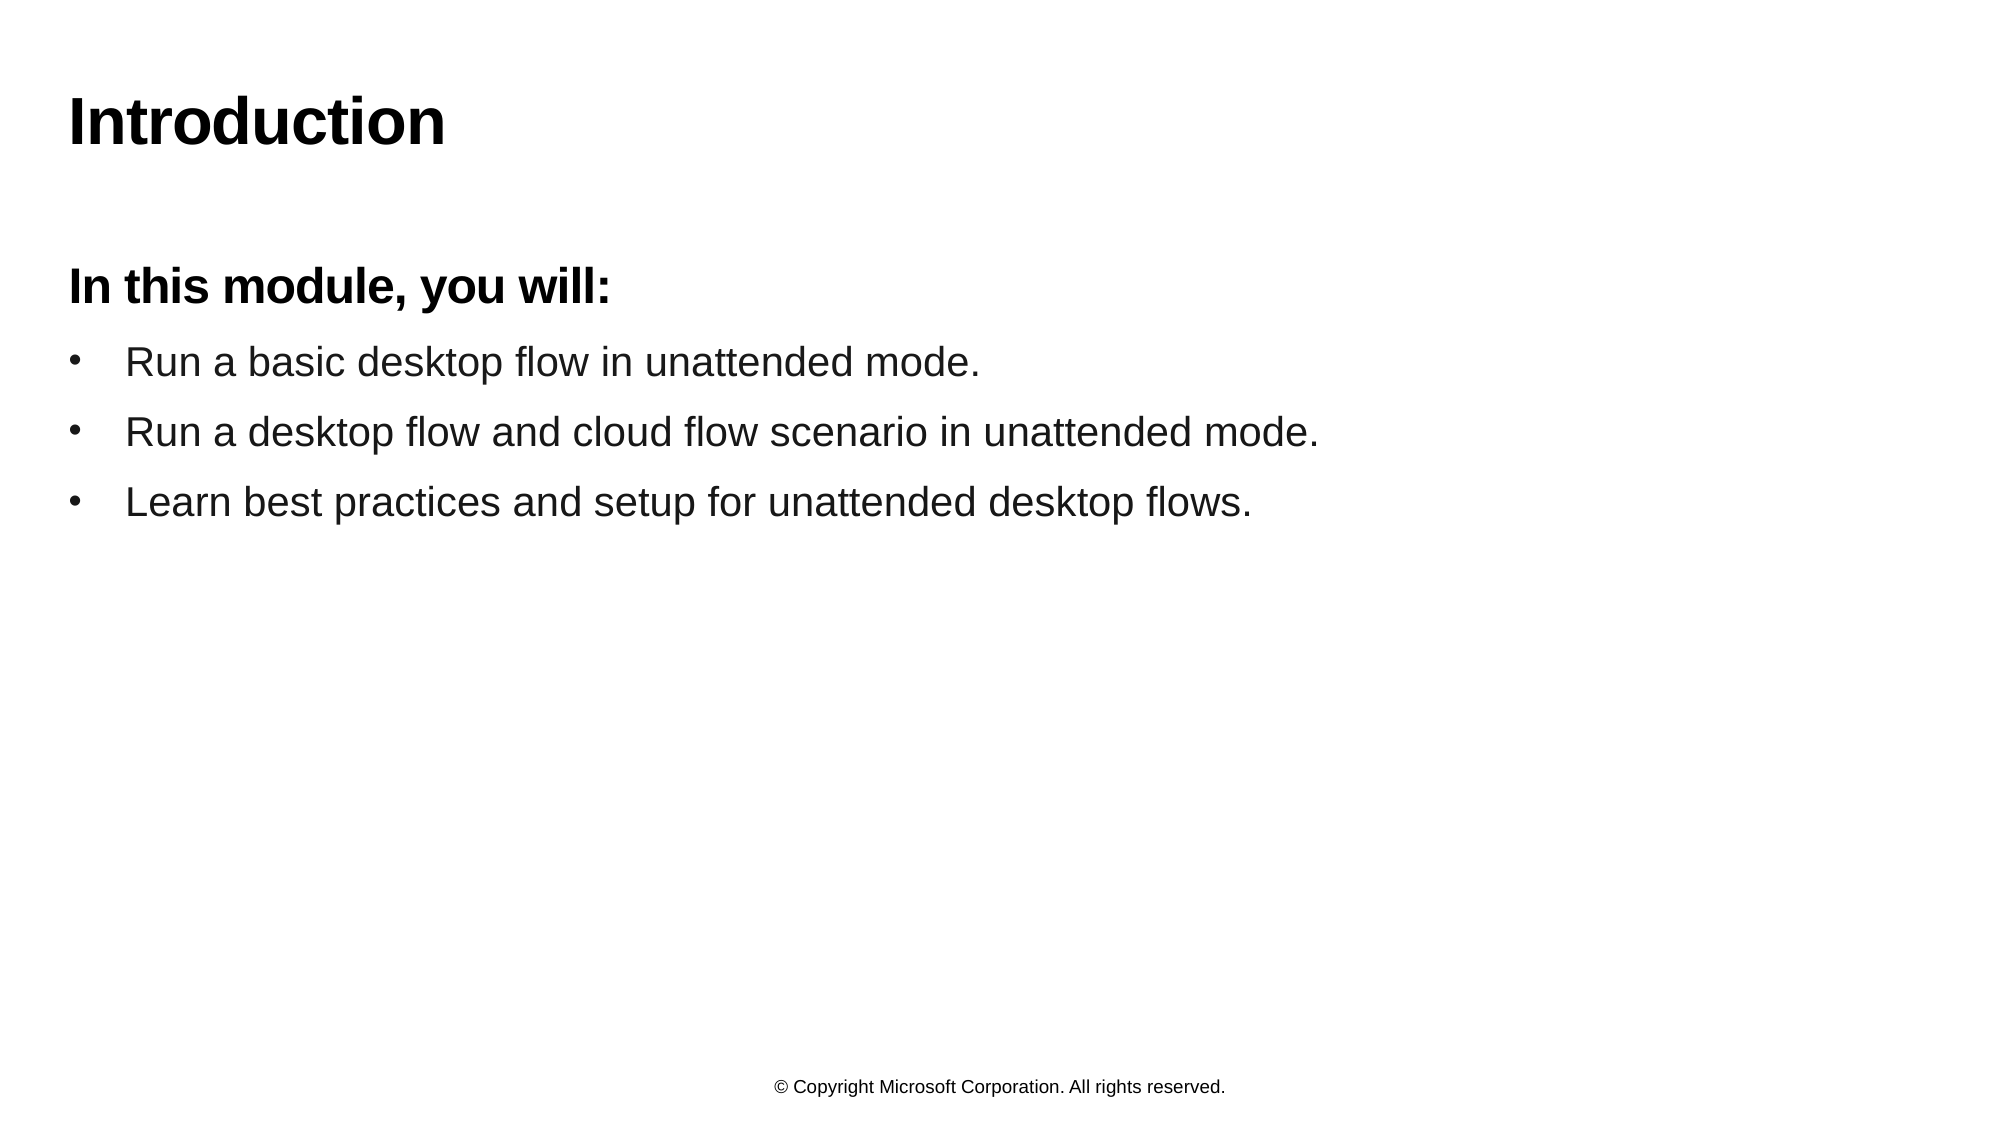

# Introduction
In this module, you will:
Run a basic desktop flow in unattended mode.
Run a desktop flow and cloud flow scenario in unattended mode.
Learn best practices and setup for unattended desktop flows.